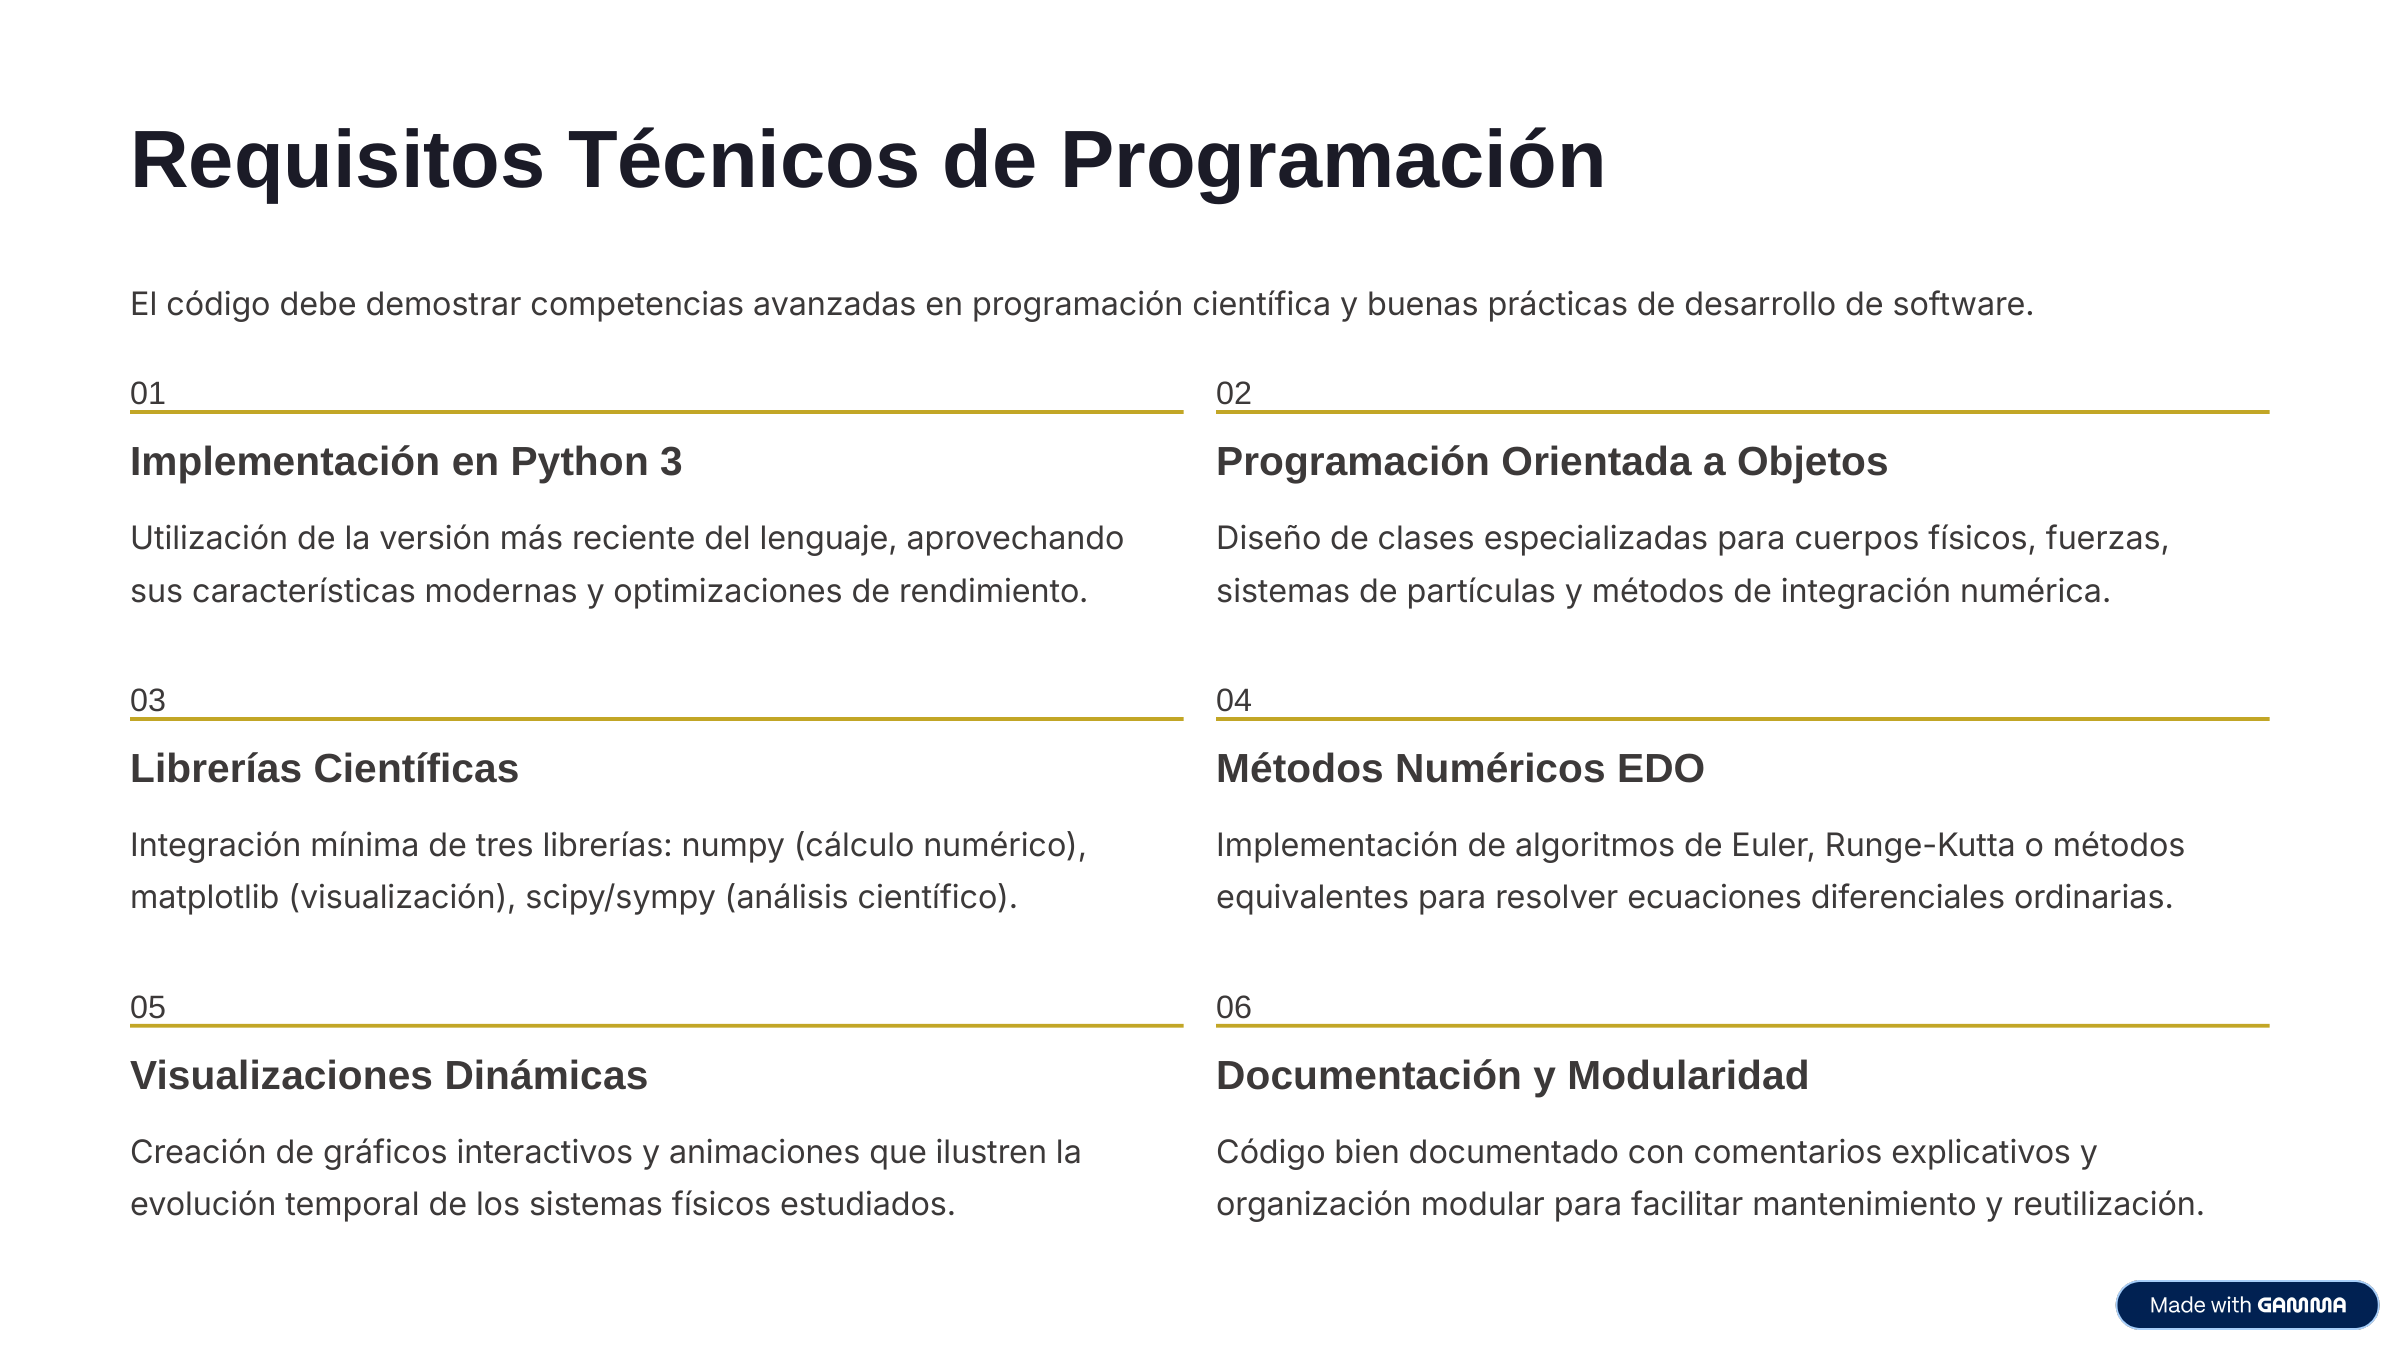

Requisitos Técnicos de Programación
El código debe demostrar competencias avanzadas en programación científica y buenas prácticas de desarrollo de software.
01
02

Implementación en Python 3
Programación Orientada a Objetos
Utilización de la versión más reciente del lenguaje, aprovechando sus características modernas y optimizaciones de rendimiento.
Diseño de clases especializadas para cuerpos físicos, fuerzas, sistemas de partículas y métodos de integración numérica.
03
04

Librerías Científicas
Métodos Numéricos EDO
Integración mínima de tres librerías: numpy (cálculo numérico), matplotlib (visualización), scipy/sympy (análisis científico).
Implementación de algoritmos de Euler, Runge-Kutta o métodos equivalentes para resolver ecuaciones diferenciales ordinarias.
05
06

Visualizaciones Dinámicas
Documentación y Modularidad
Creación de gráficos interactivos y animaciones que ilustren la evolución temporal de los sistemas físicos estudiados.
Código bien documentado con comentarios explicativos y organización modular para facilitar mantenimiento y reutilización.